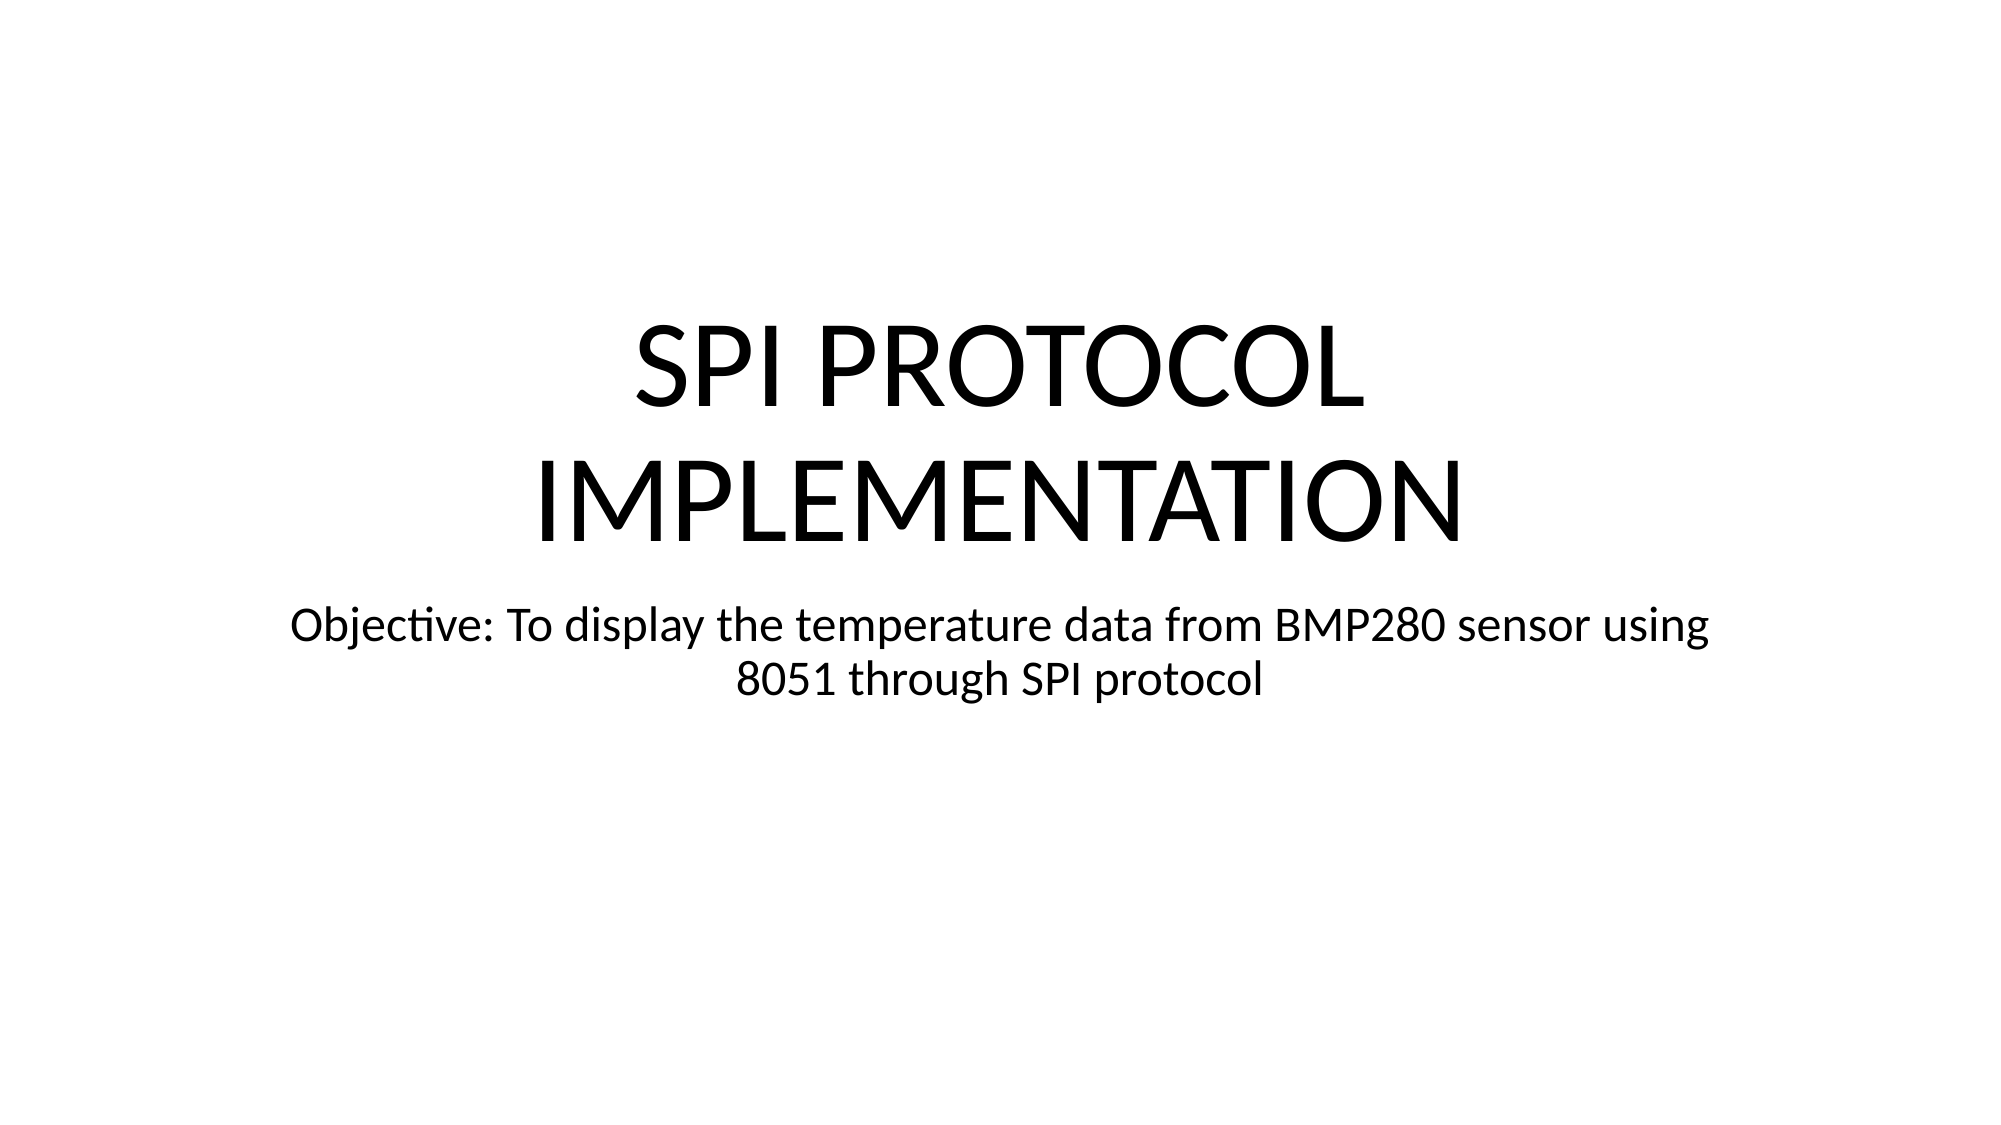

# SPI PROTOCOL IMPLEMENTATION
Objective: To display the temperature data from BMP280 sensor using 8051 through SPI protocol